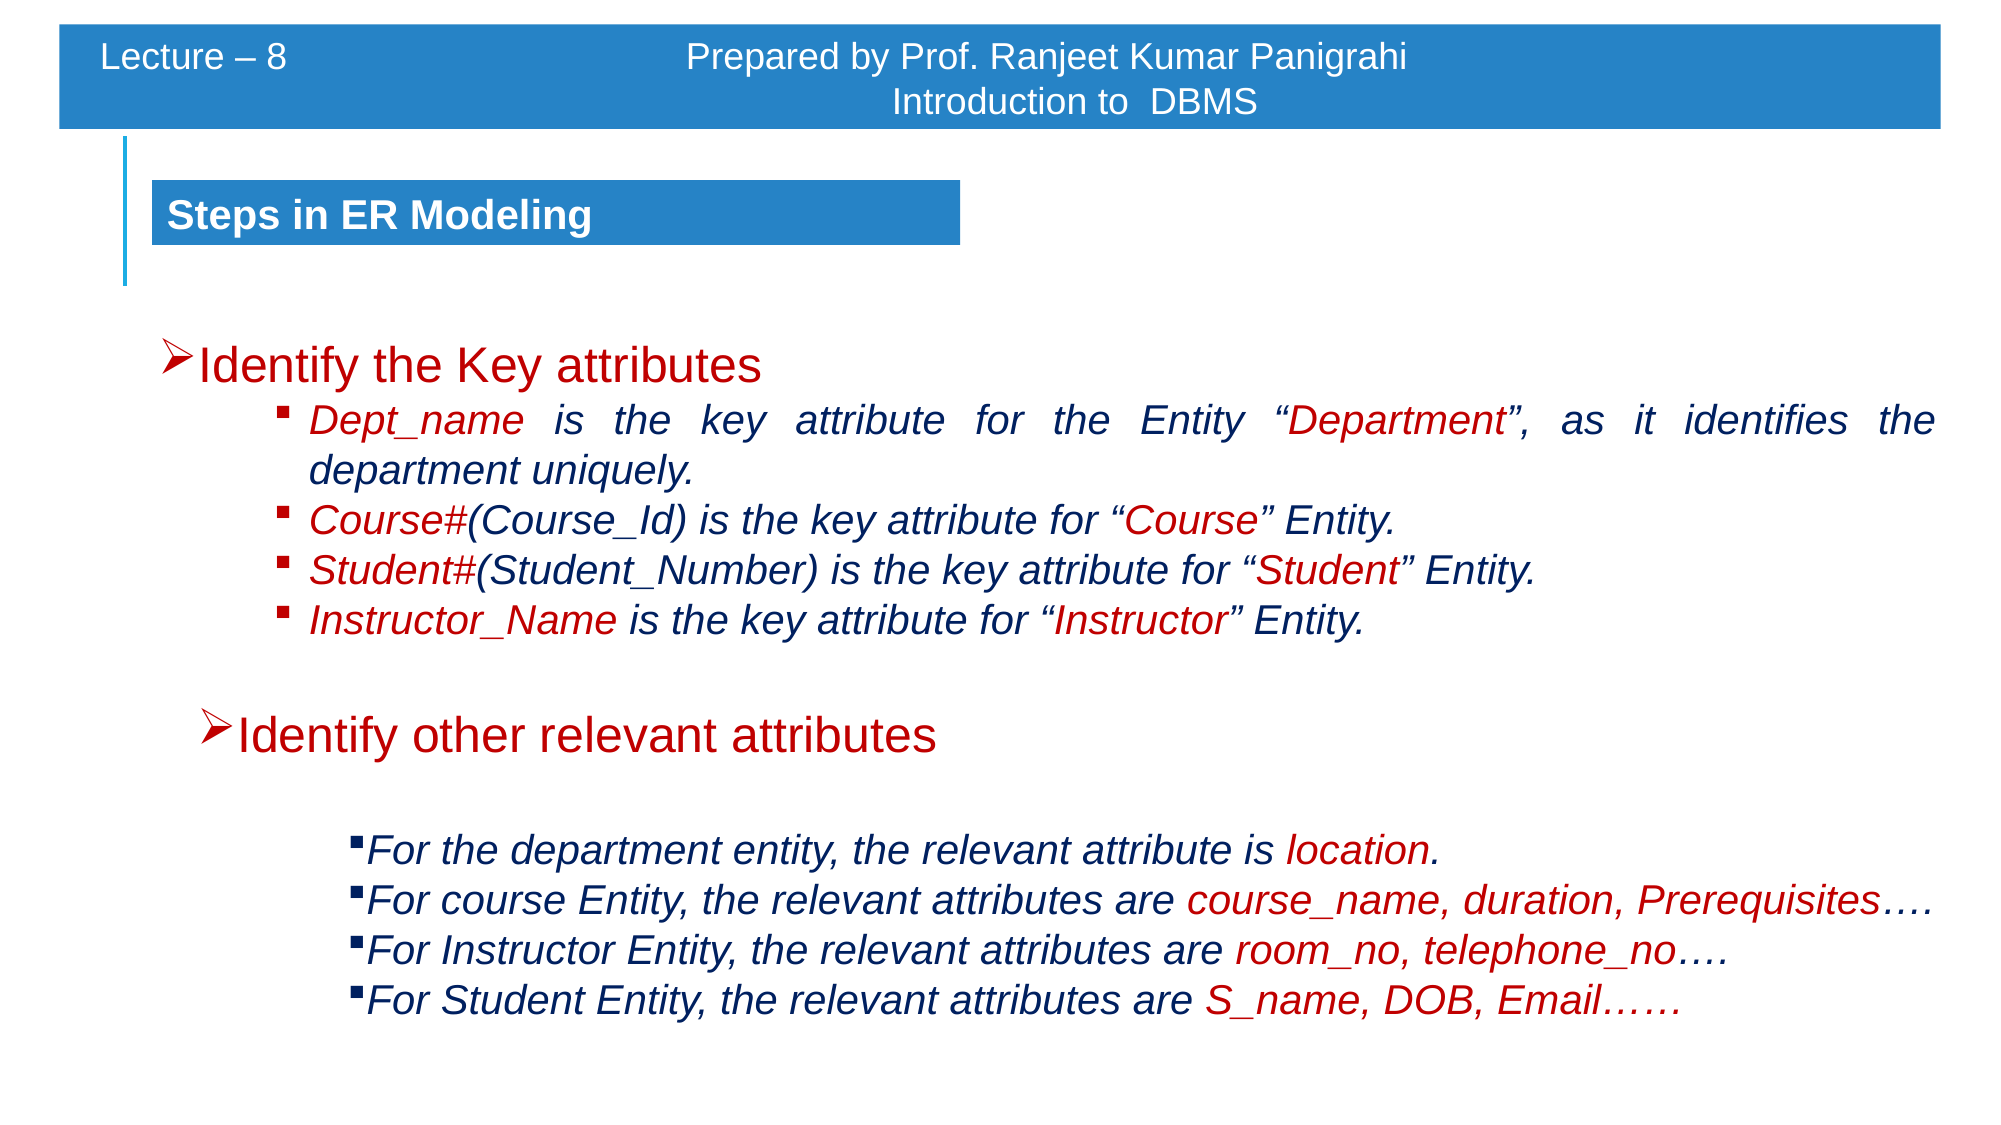

Lecture – 8  		             Prepared by Prof. Ranjeet Kumar Panigrahi					Introduction to  DBMS
Steps in ER Modeling
Identify the Key attributes
Dept_name is the key attribute for the Entity “Department”, as it identifies the department uniquely.
Course#(Course_Id) is the key attribute for “Course” Entity.
Student#(Student_Number) is the key attribute for “Student” Entity.
Instructor_Name is the key attribute for “Instructor” Entity.

Identify other relevant attributes

For the department entity, the relevant attribute is location.
For course Entity, the relevant attributes are course_name, duration, Prerequisites….
For Instructor Entity, the relevant attributes are room_no, telephone_no….
For Student Entity, the relevant attributes are S_name, DOB, Email……